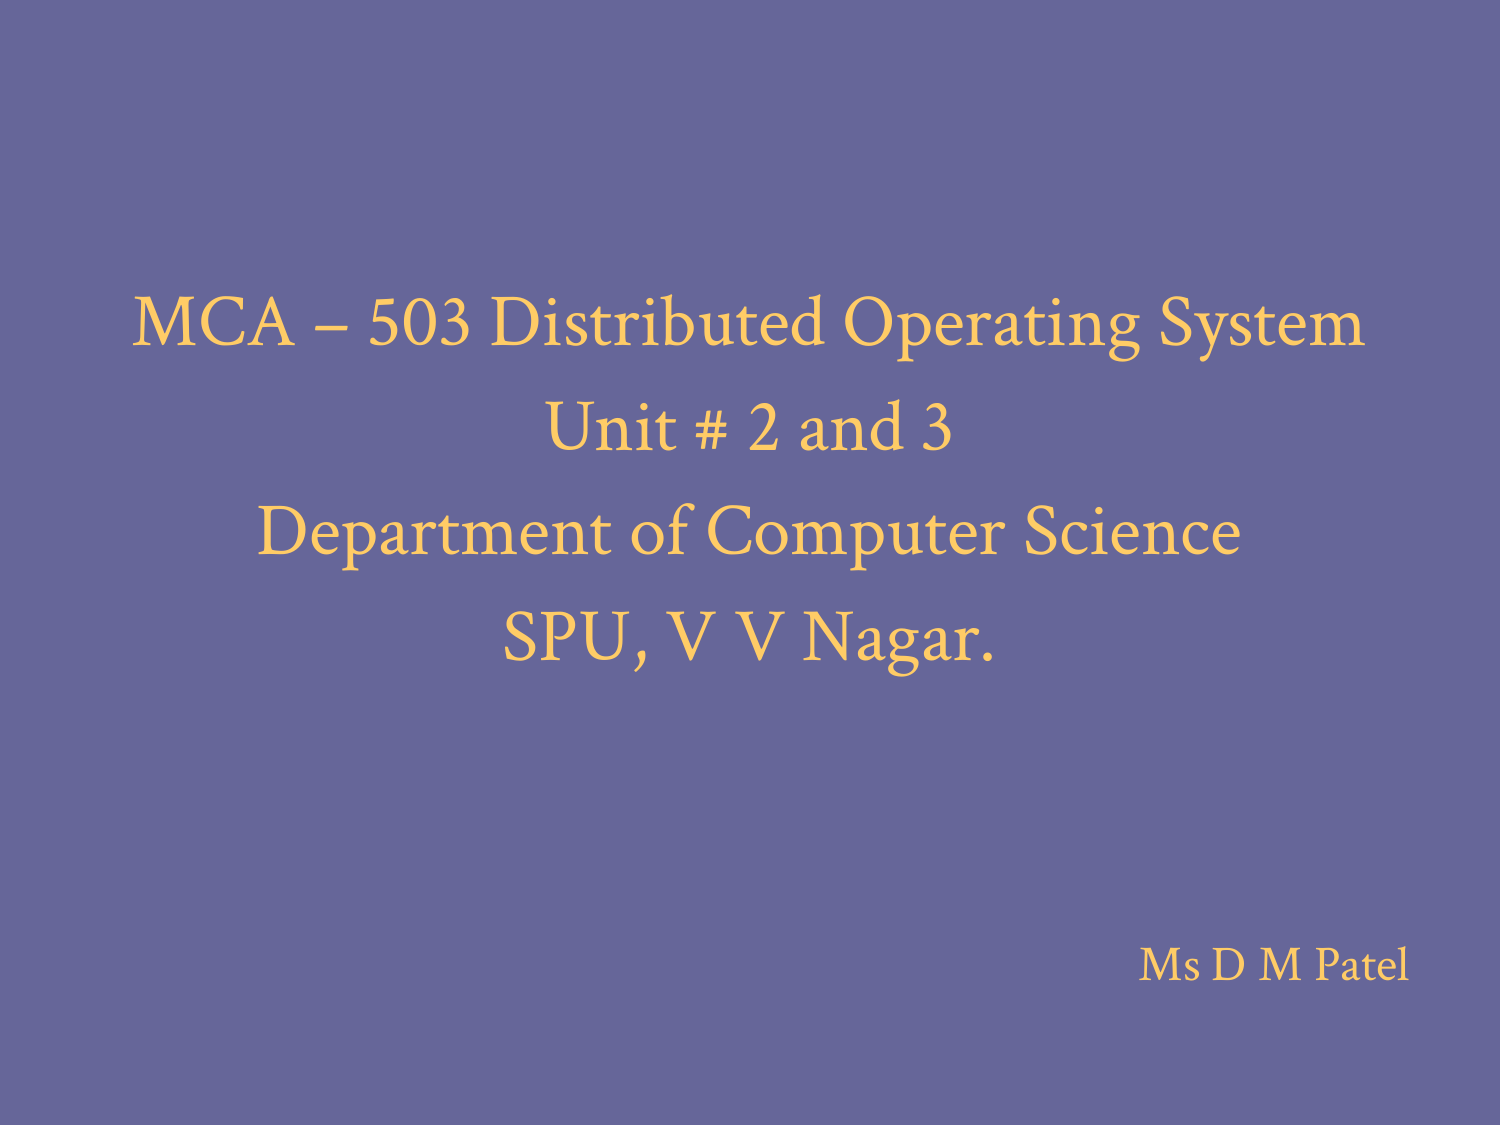

MCA – 503 Distributed Operating System
Unit # 2 and 3
Department of Computer Science
SPU, V V Nagar.

Ms D M Patel